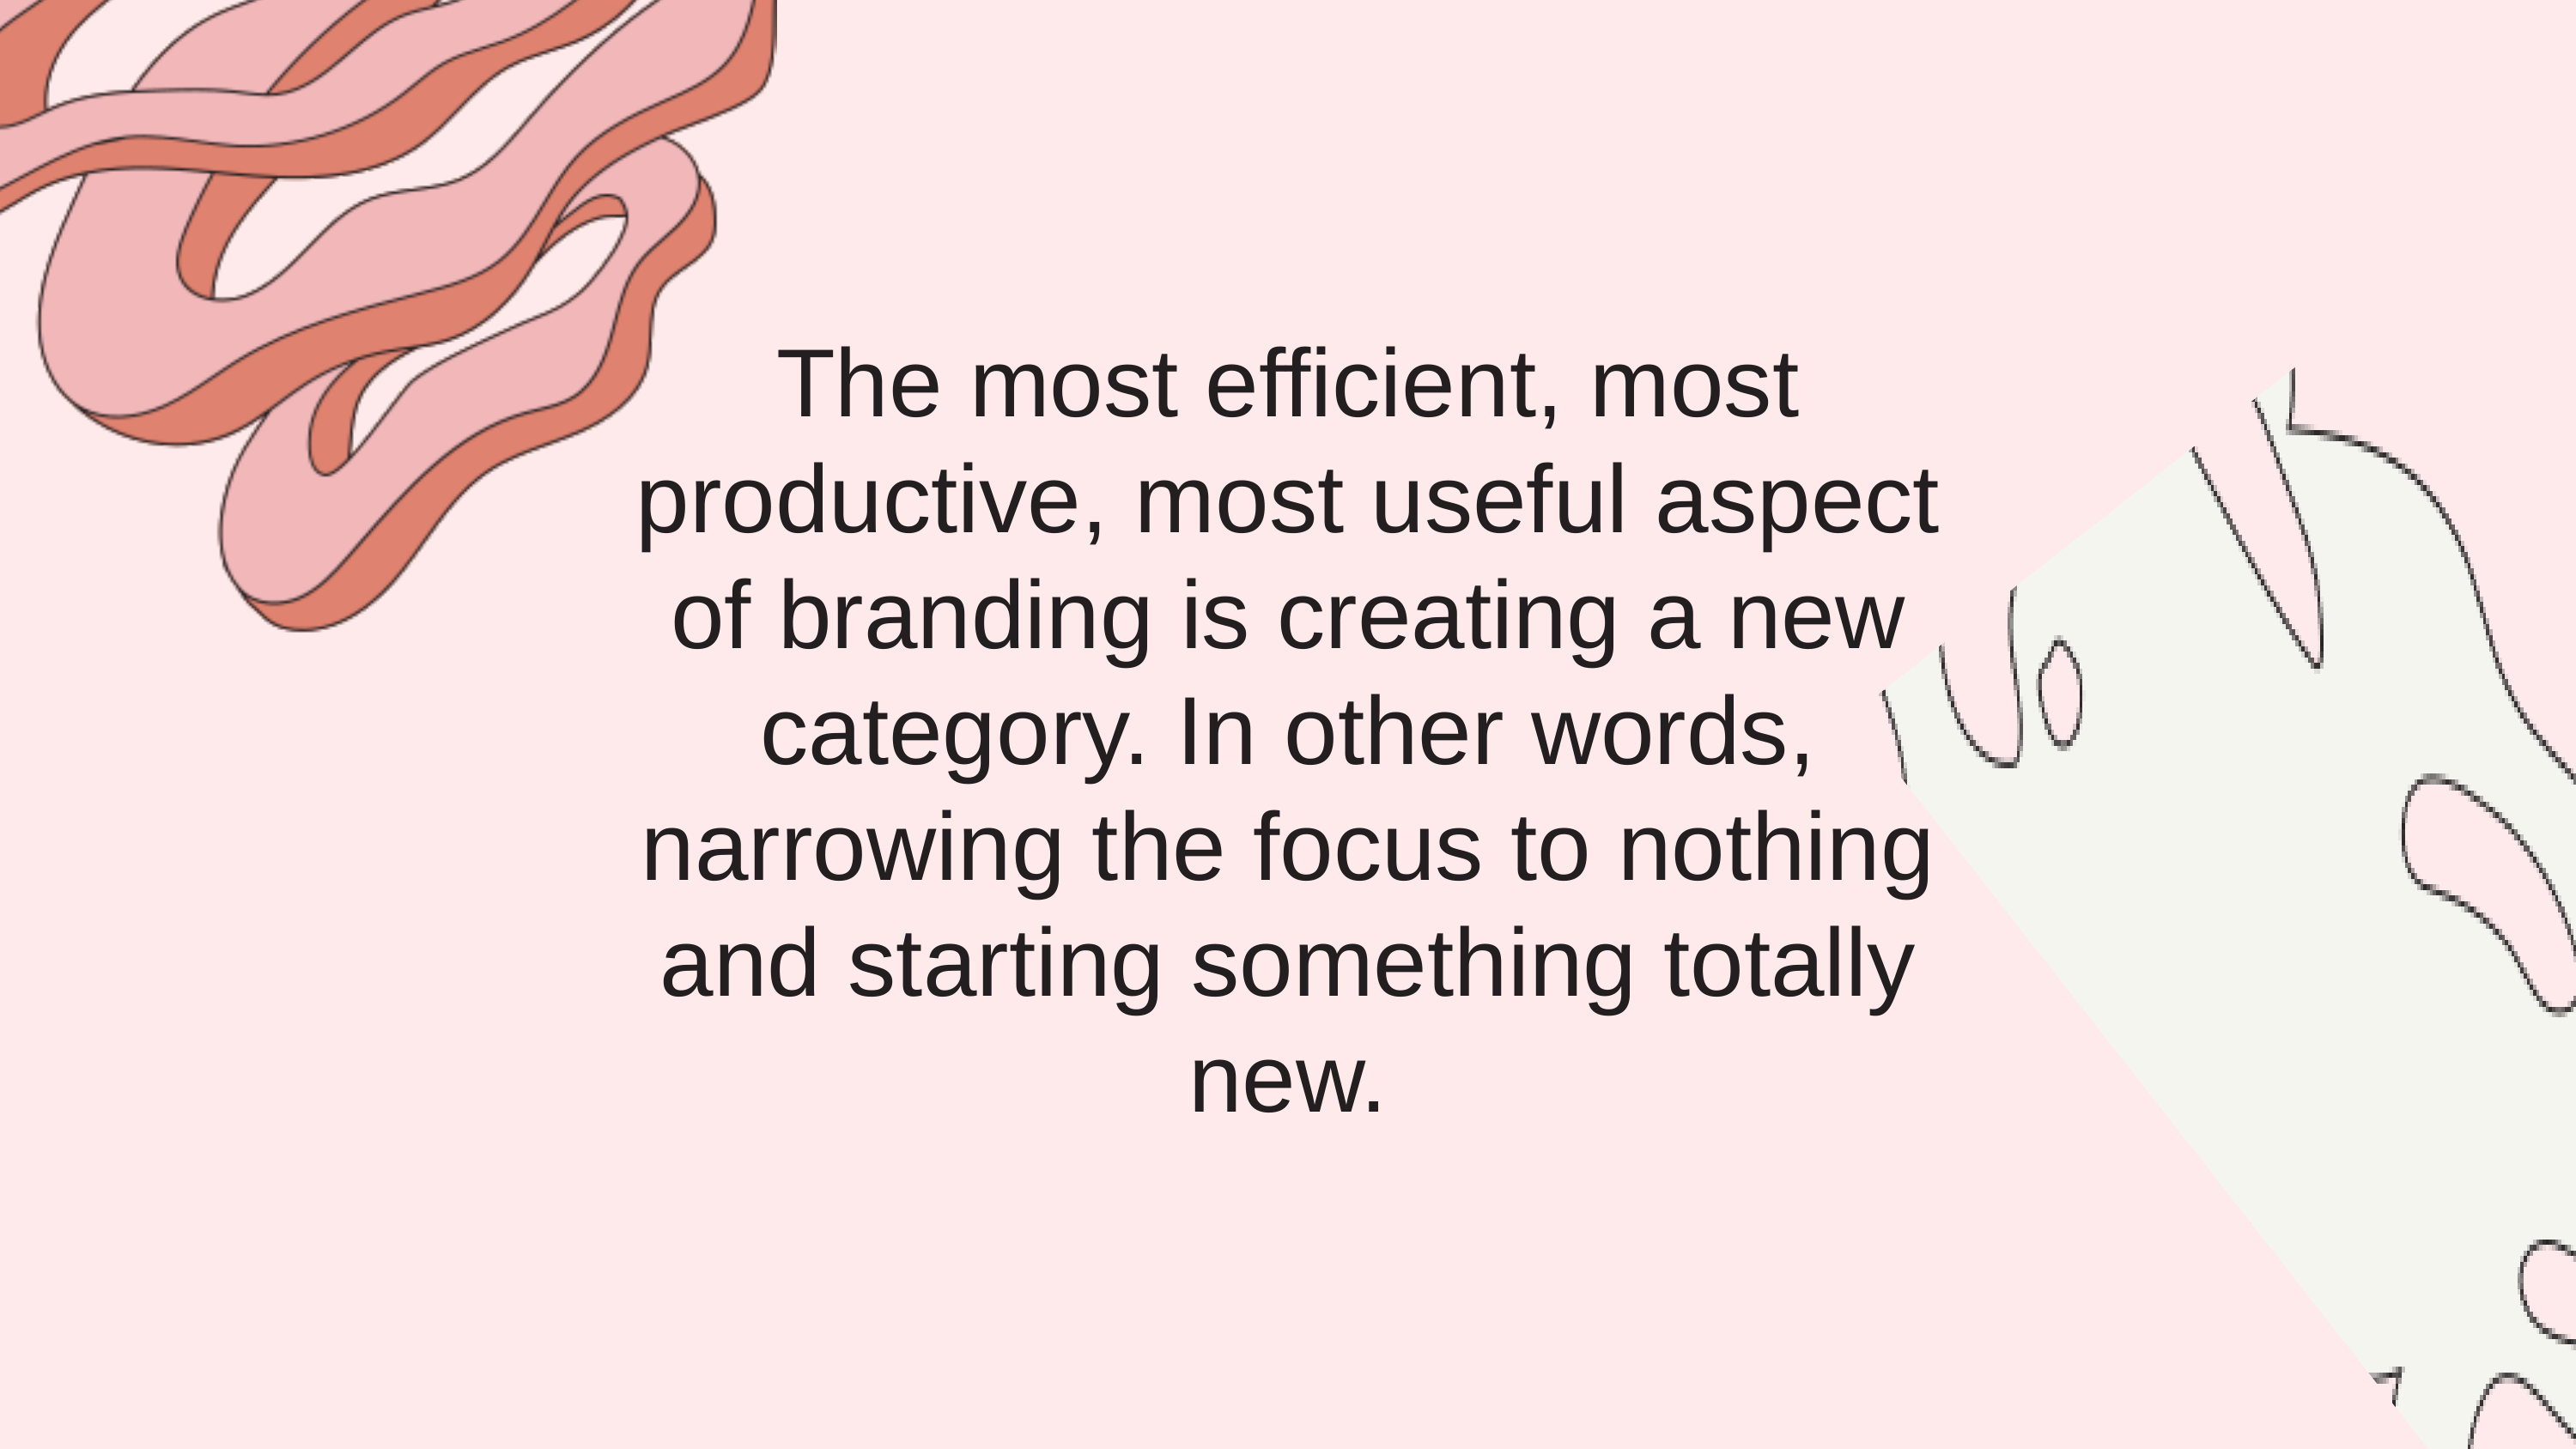

The most efficient, most productive, most useful aspect of branding is creating a new category. In other words, narrowing the focus to nothing and starting something totally new.